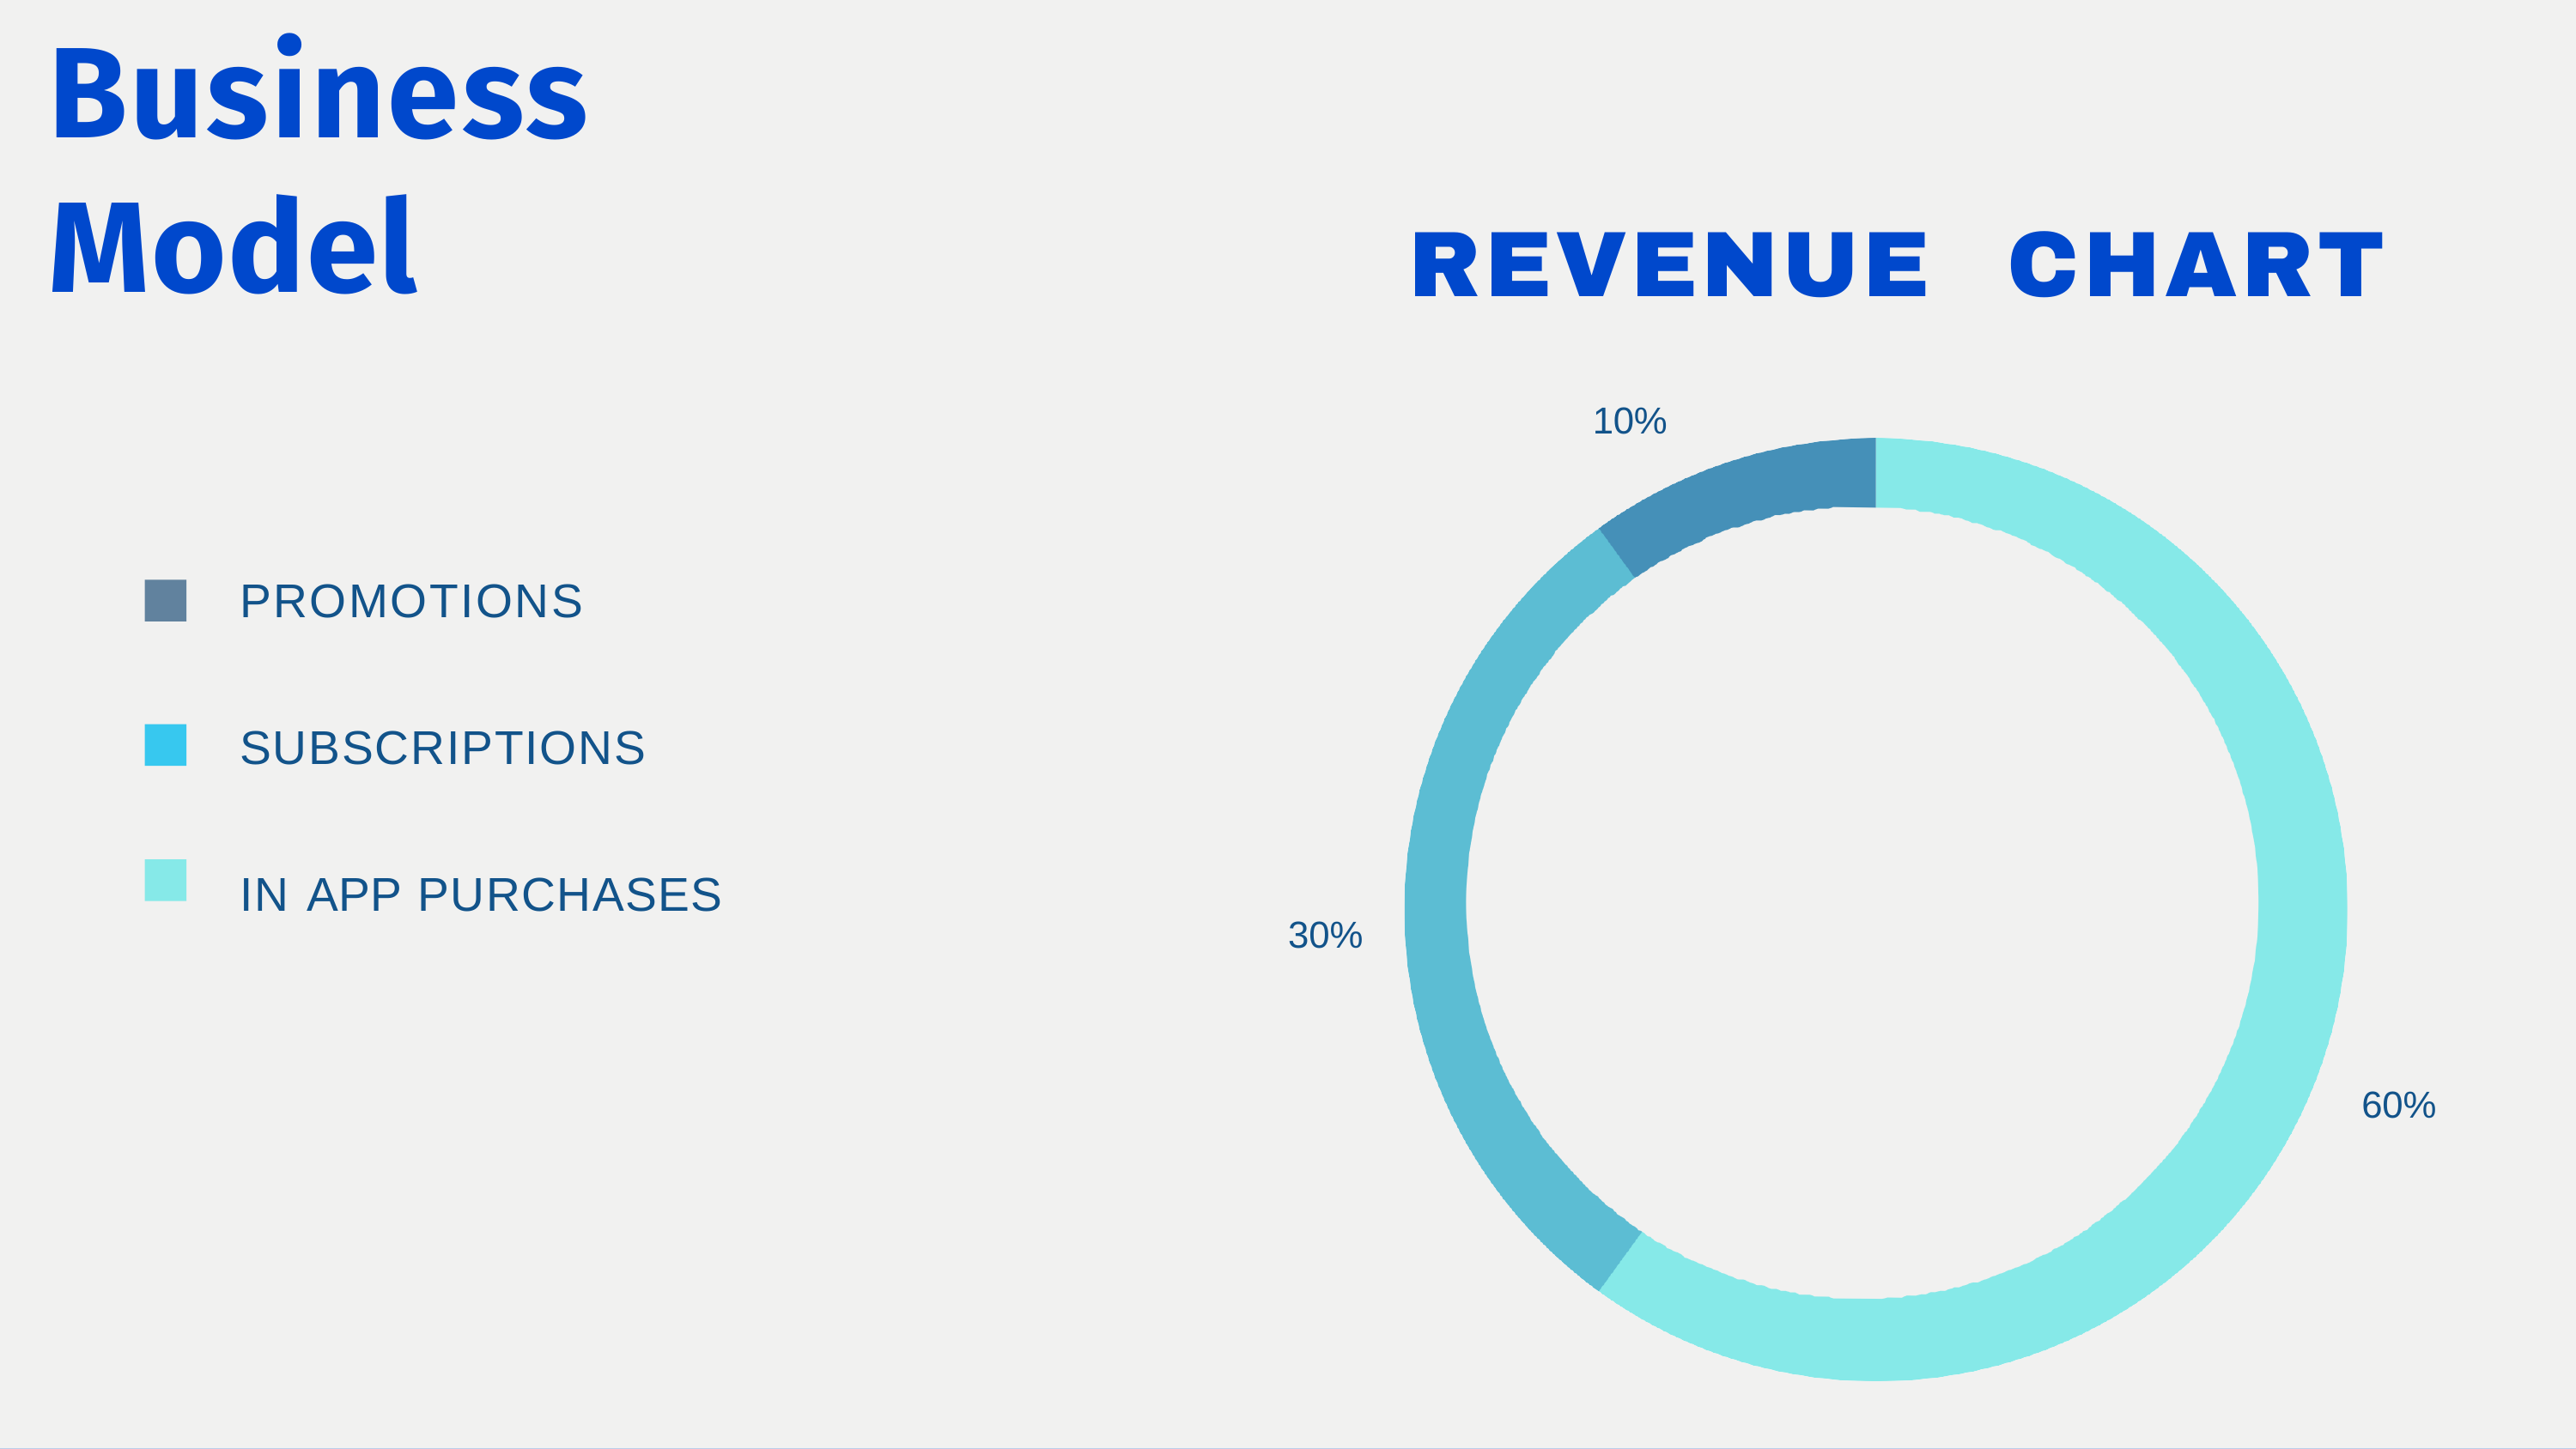

# Business Model
R E V E N U E   C H A R T
10%

PROMOTIONS

SUBSCRIPTIONS

IN APP PURCHASES

30%
60%